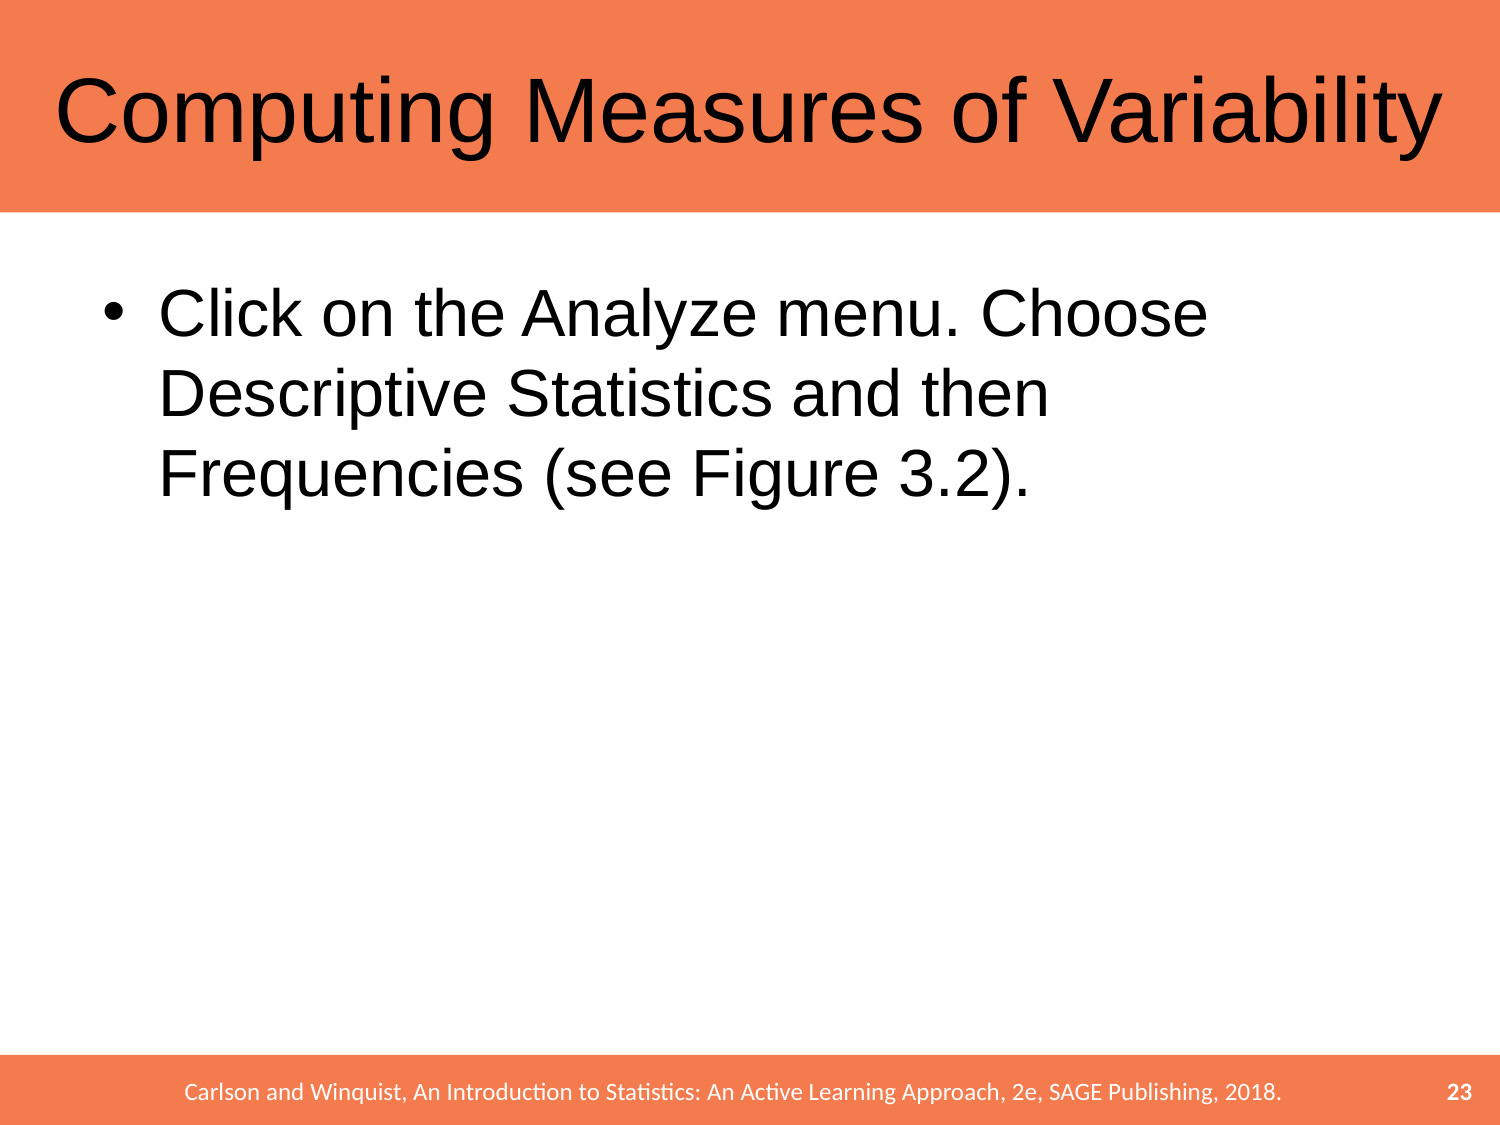

# Computing Measures of Variability
Click on the Analyze menu. Choose Descriptive Statistics and then Frequencies (see Figure 3.2).

23
Carlson and Winquist, An Introduction to Statistics: An Active Learning Approach, 2e, SAGE Publishing, 2018.